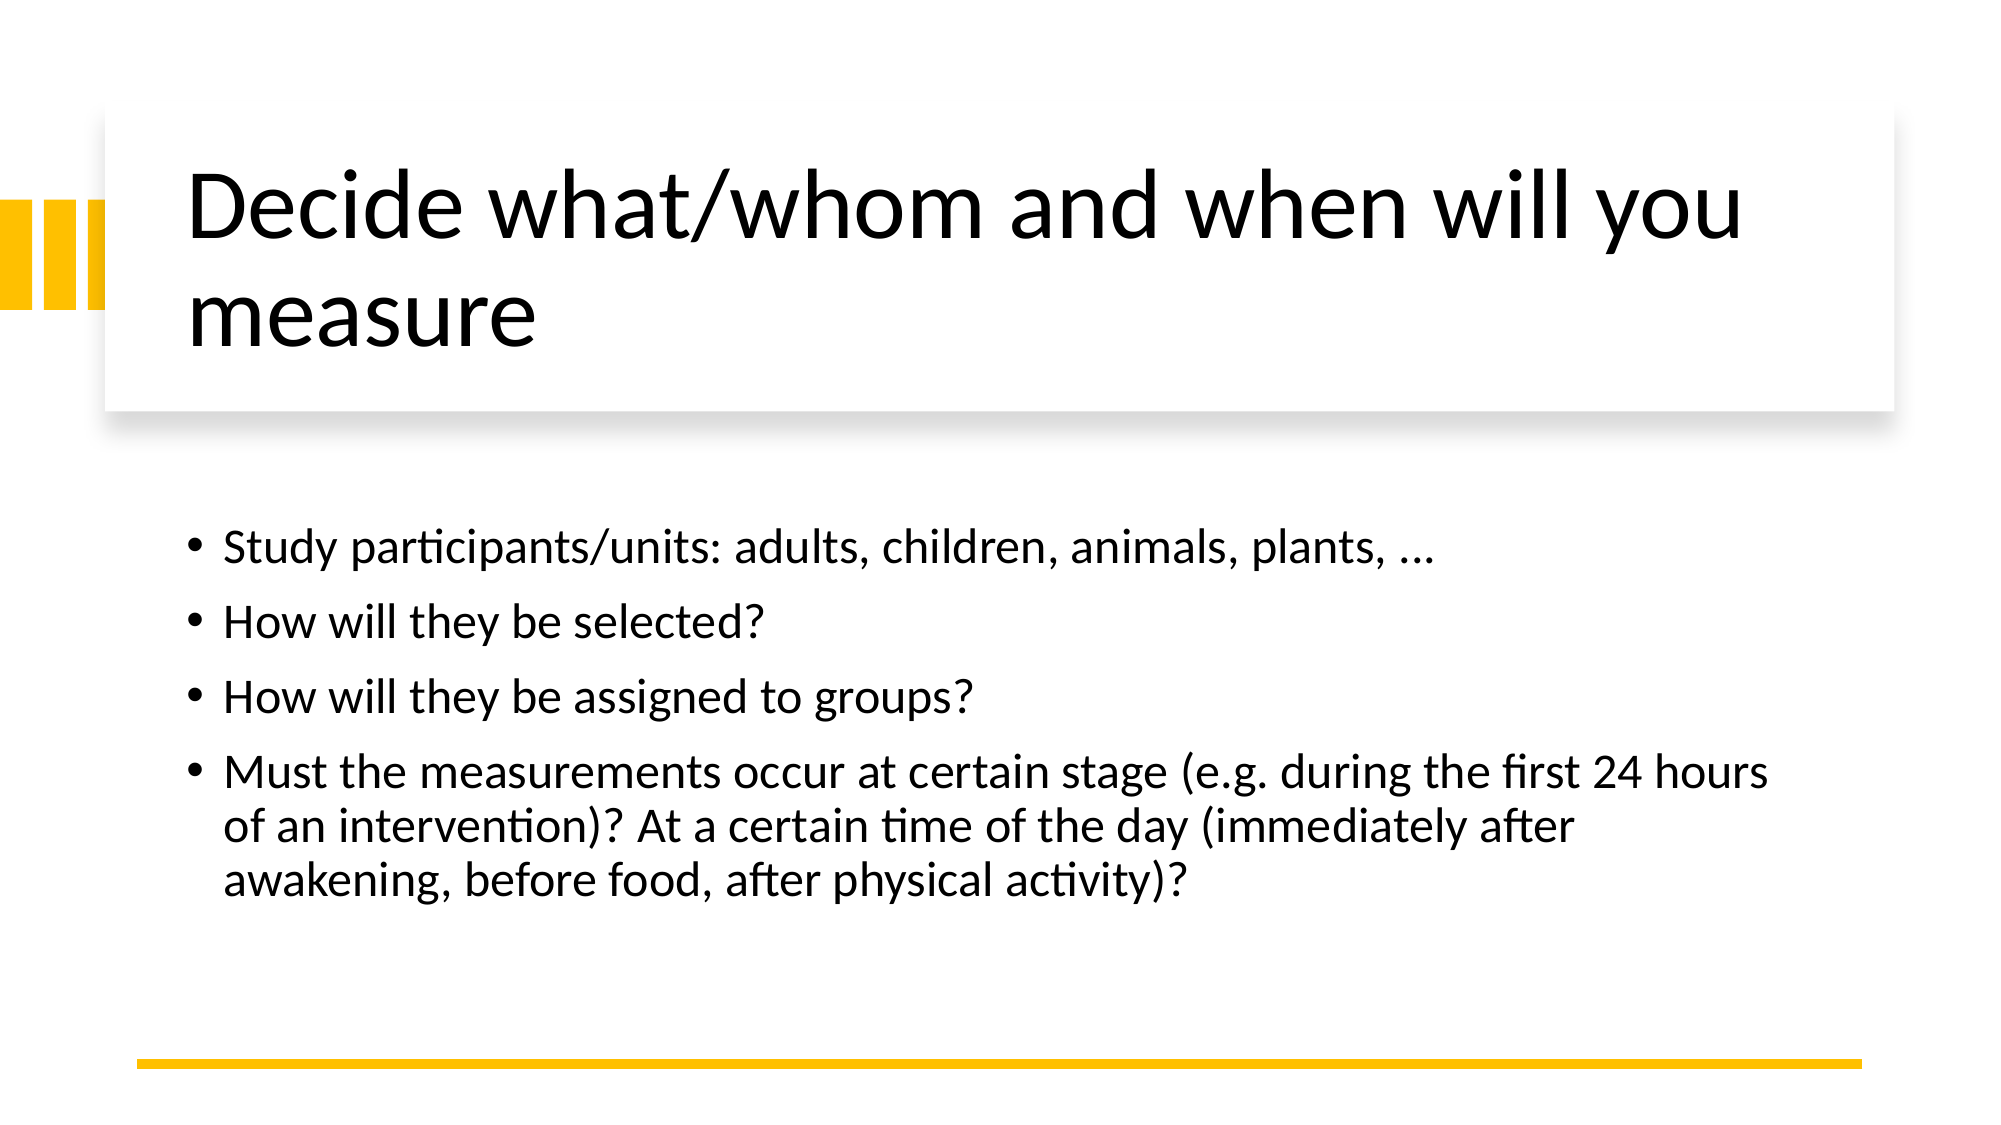

# Decide what/whom and when will you measure

Study participants/units: adults, children, animals, plants, ...
How will they be selected?
How will they be assigned to groups?
Must the measurements occur at certain stage (e.g. during the ﬁrst 24 hours of an intervention)? At a certain time of the day (immediately after awakening, before food, after physical activity)?

7